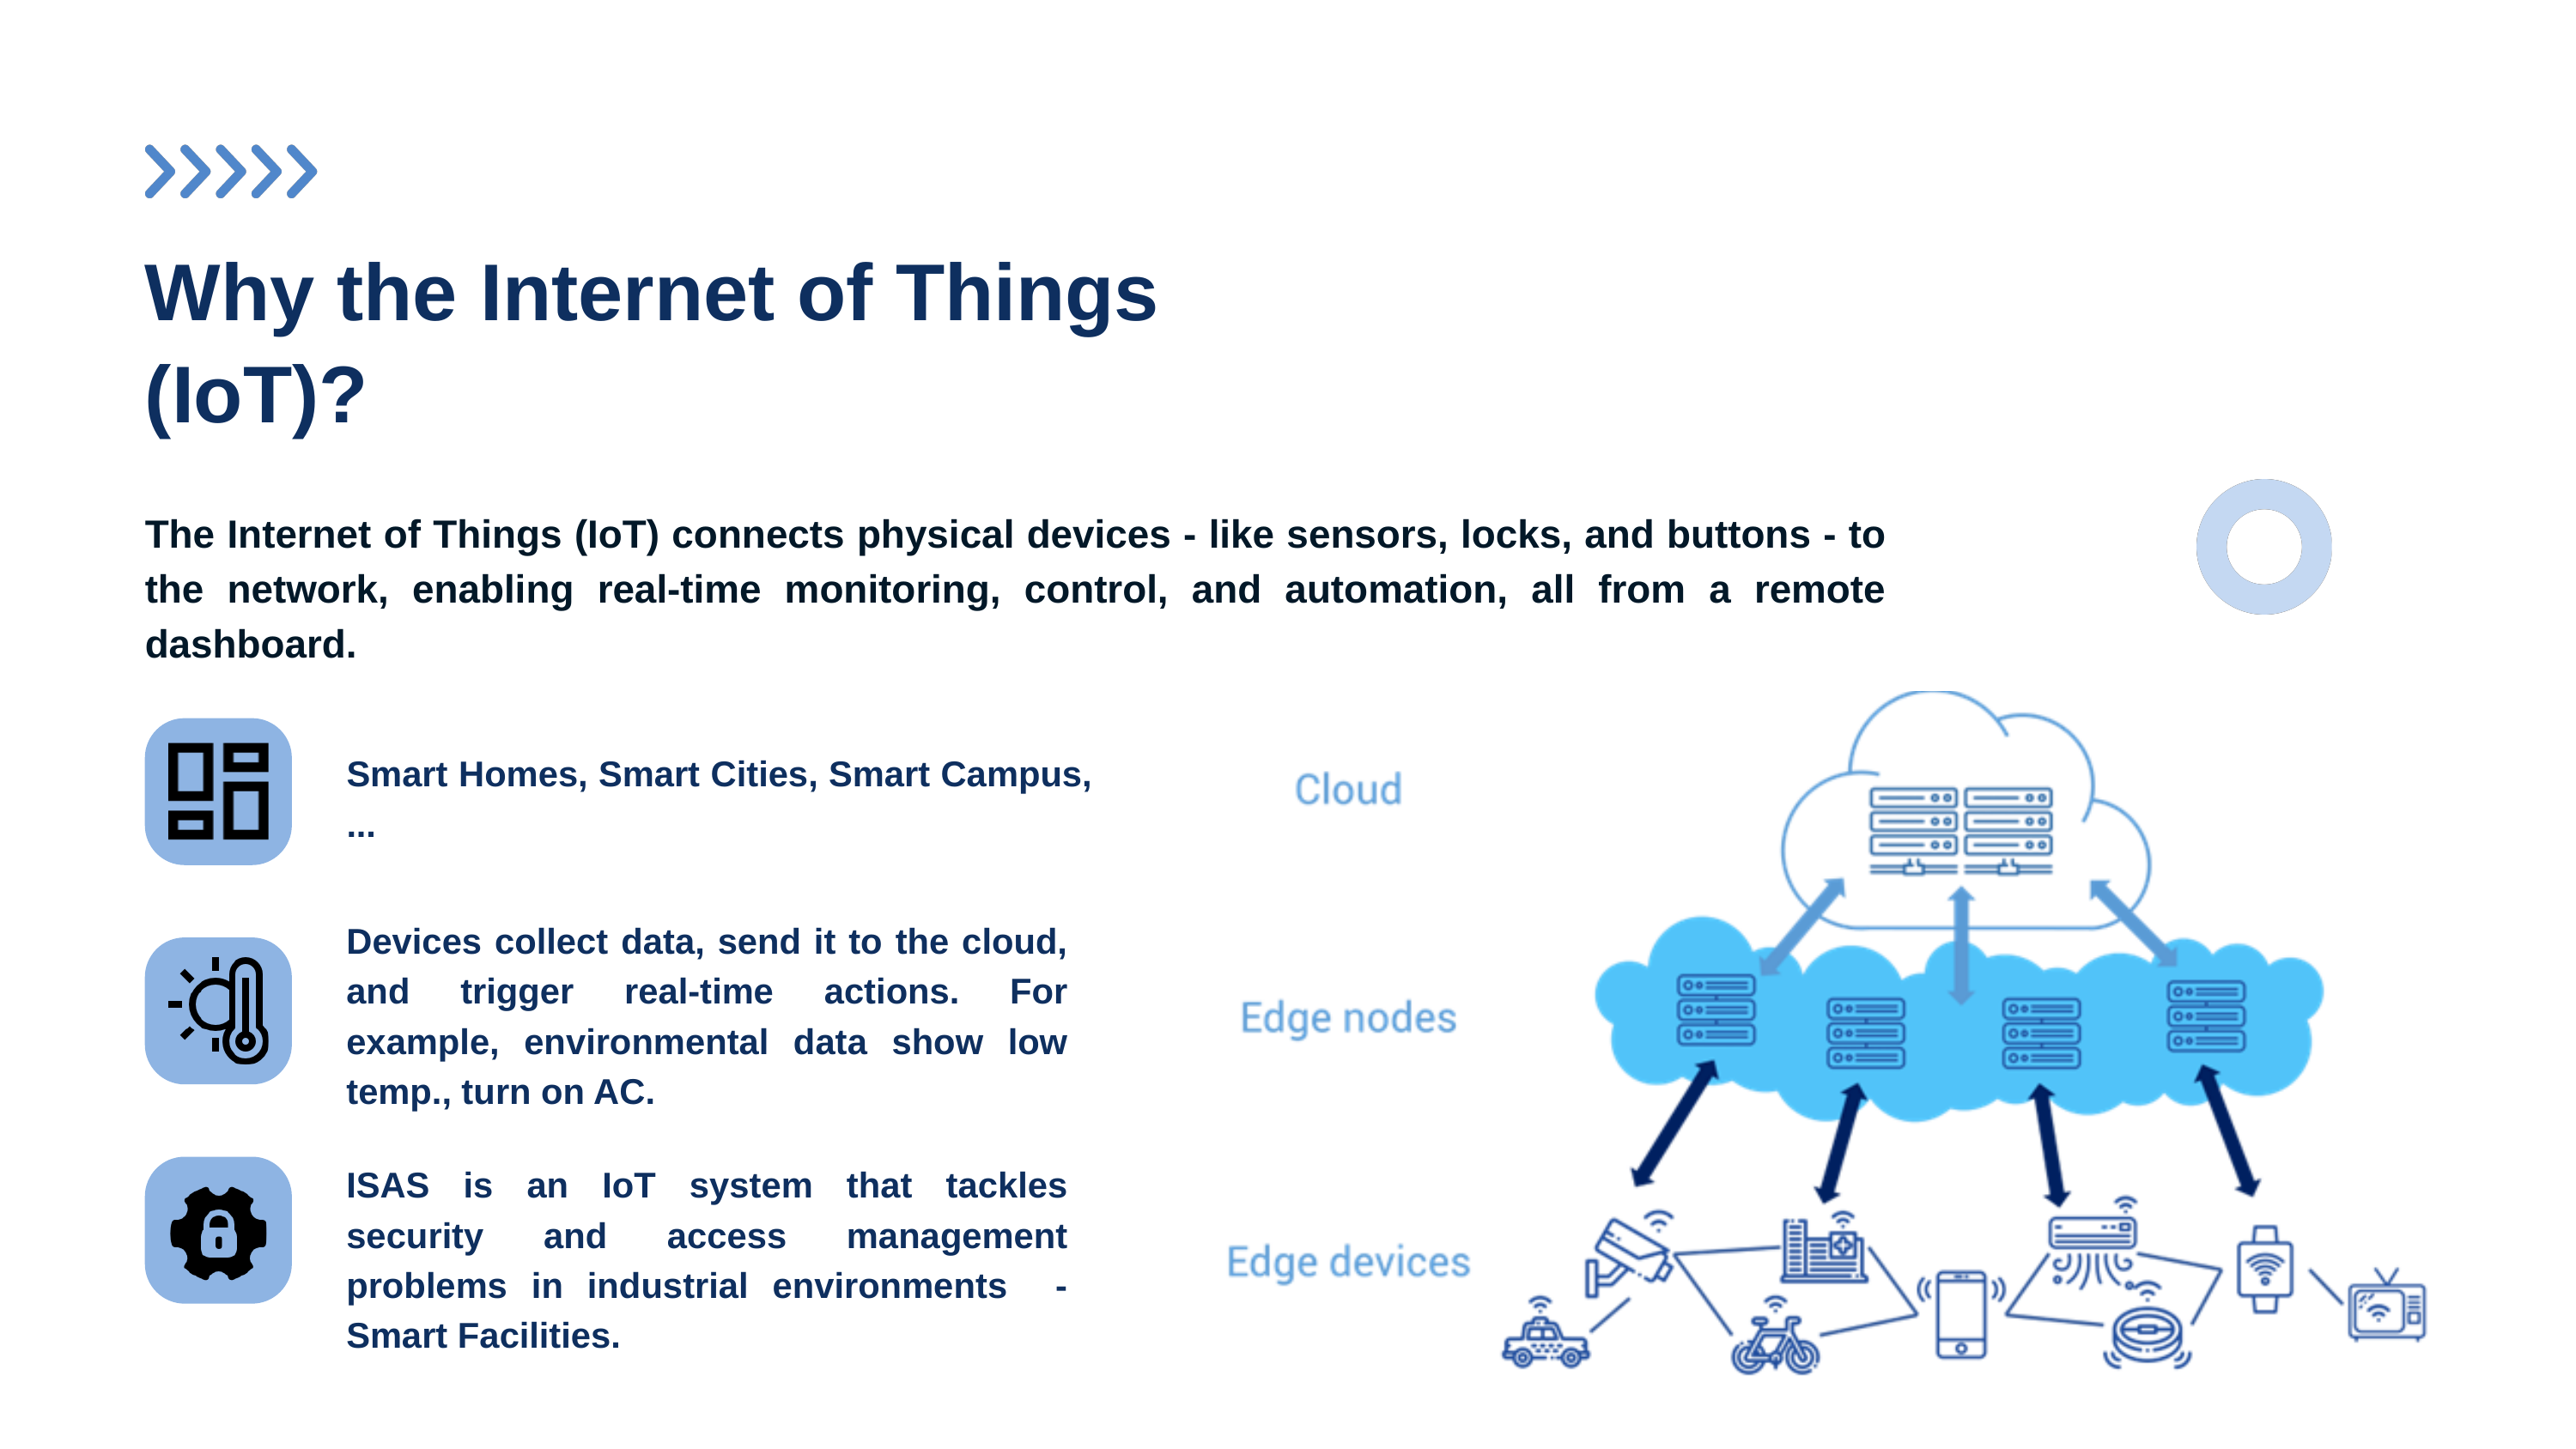

Why the Internet of Things (IoT)?

The Internet of Things (IoT) connects physical devices - like sensors, locks, and buttons - to the network, enabling real-time monitoring, control, and automation, all from a remote dashboard.

Smart Homes, Smart Cities, Smart Campus, ...
Devices collect data, send it to the cloud, and trigger real-time actions. For example, environmental data show low temp., turn on AC.

ISAS is an IoT system that tackles security and access management problems in industrial environments  - Smart Facilities.